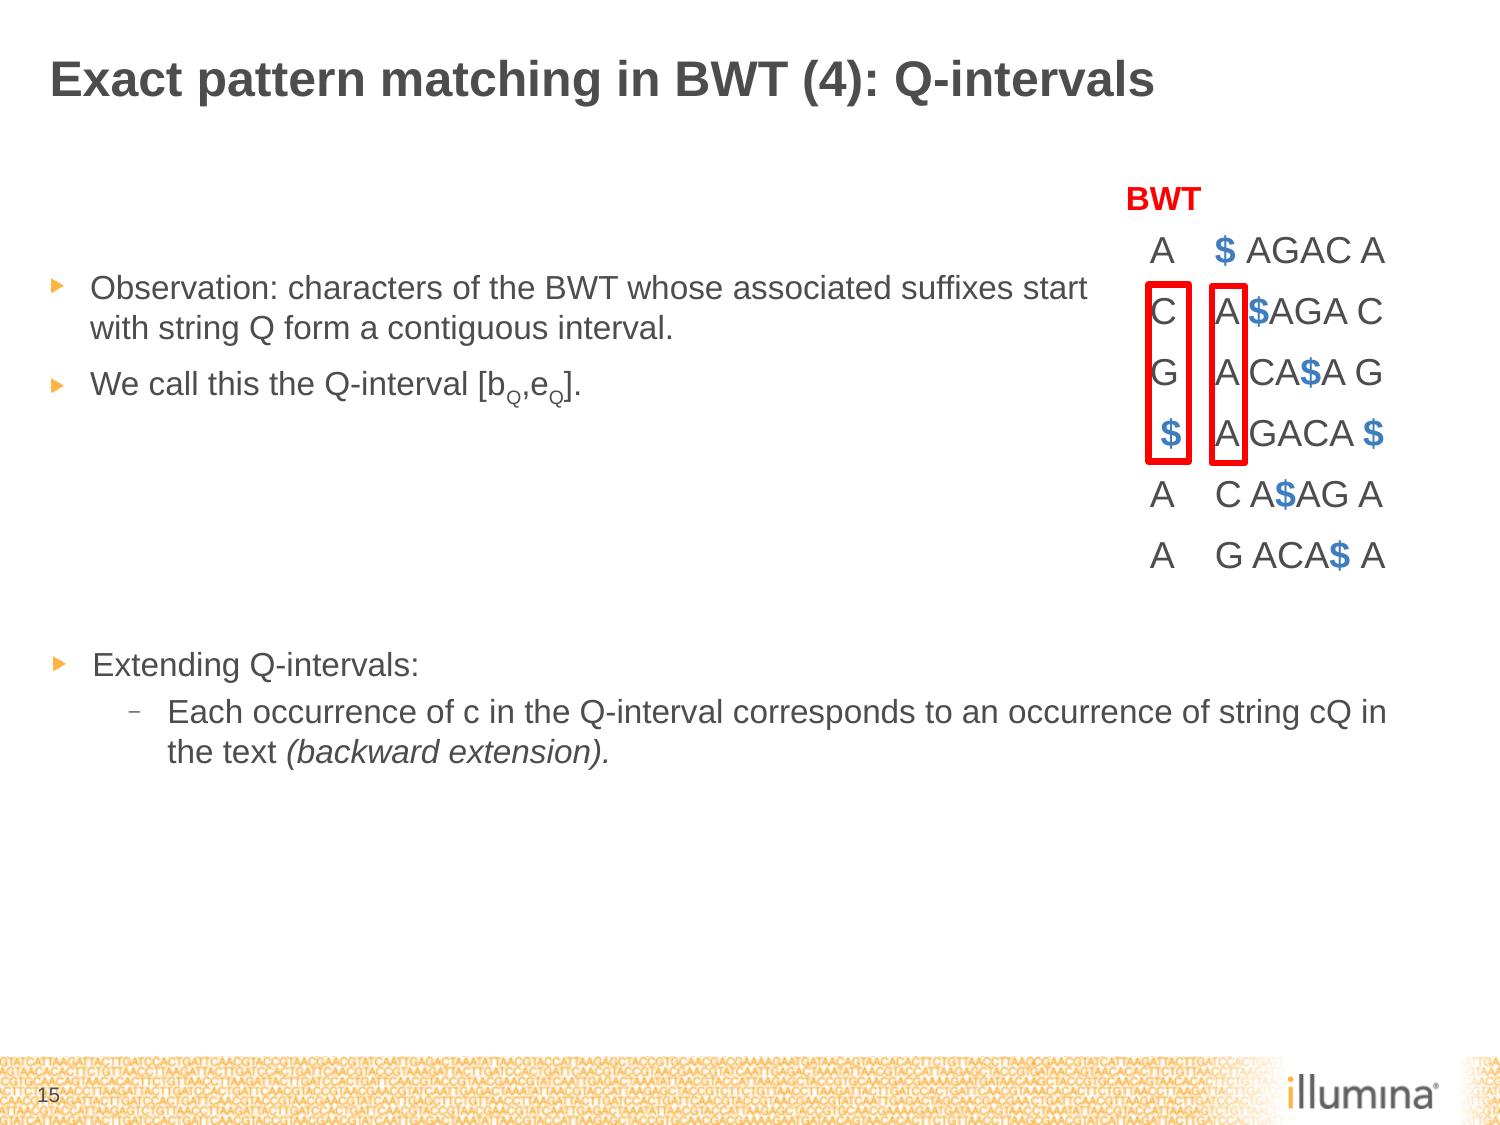

# Exact pattern matching in BWT (4): Q-intervals
BWT

Observation: characters of the BWT whose associated suffixes start with string Q form a contiguous interval.
We call this the Q-interval [bQ,eQ].

| A | $ AGAC A |
| --- | --- |
| C | A $AGA C |
| G | A CA$A G |
| $ | A GACA $ |
| A | C A$AG A |
| A | G ACA$ A |

Extending Q-intervals:
Each occurrence of c in the Q-interval corresponds to an occurrence of string cQ in the text (backward extension).